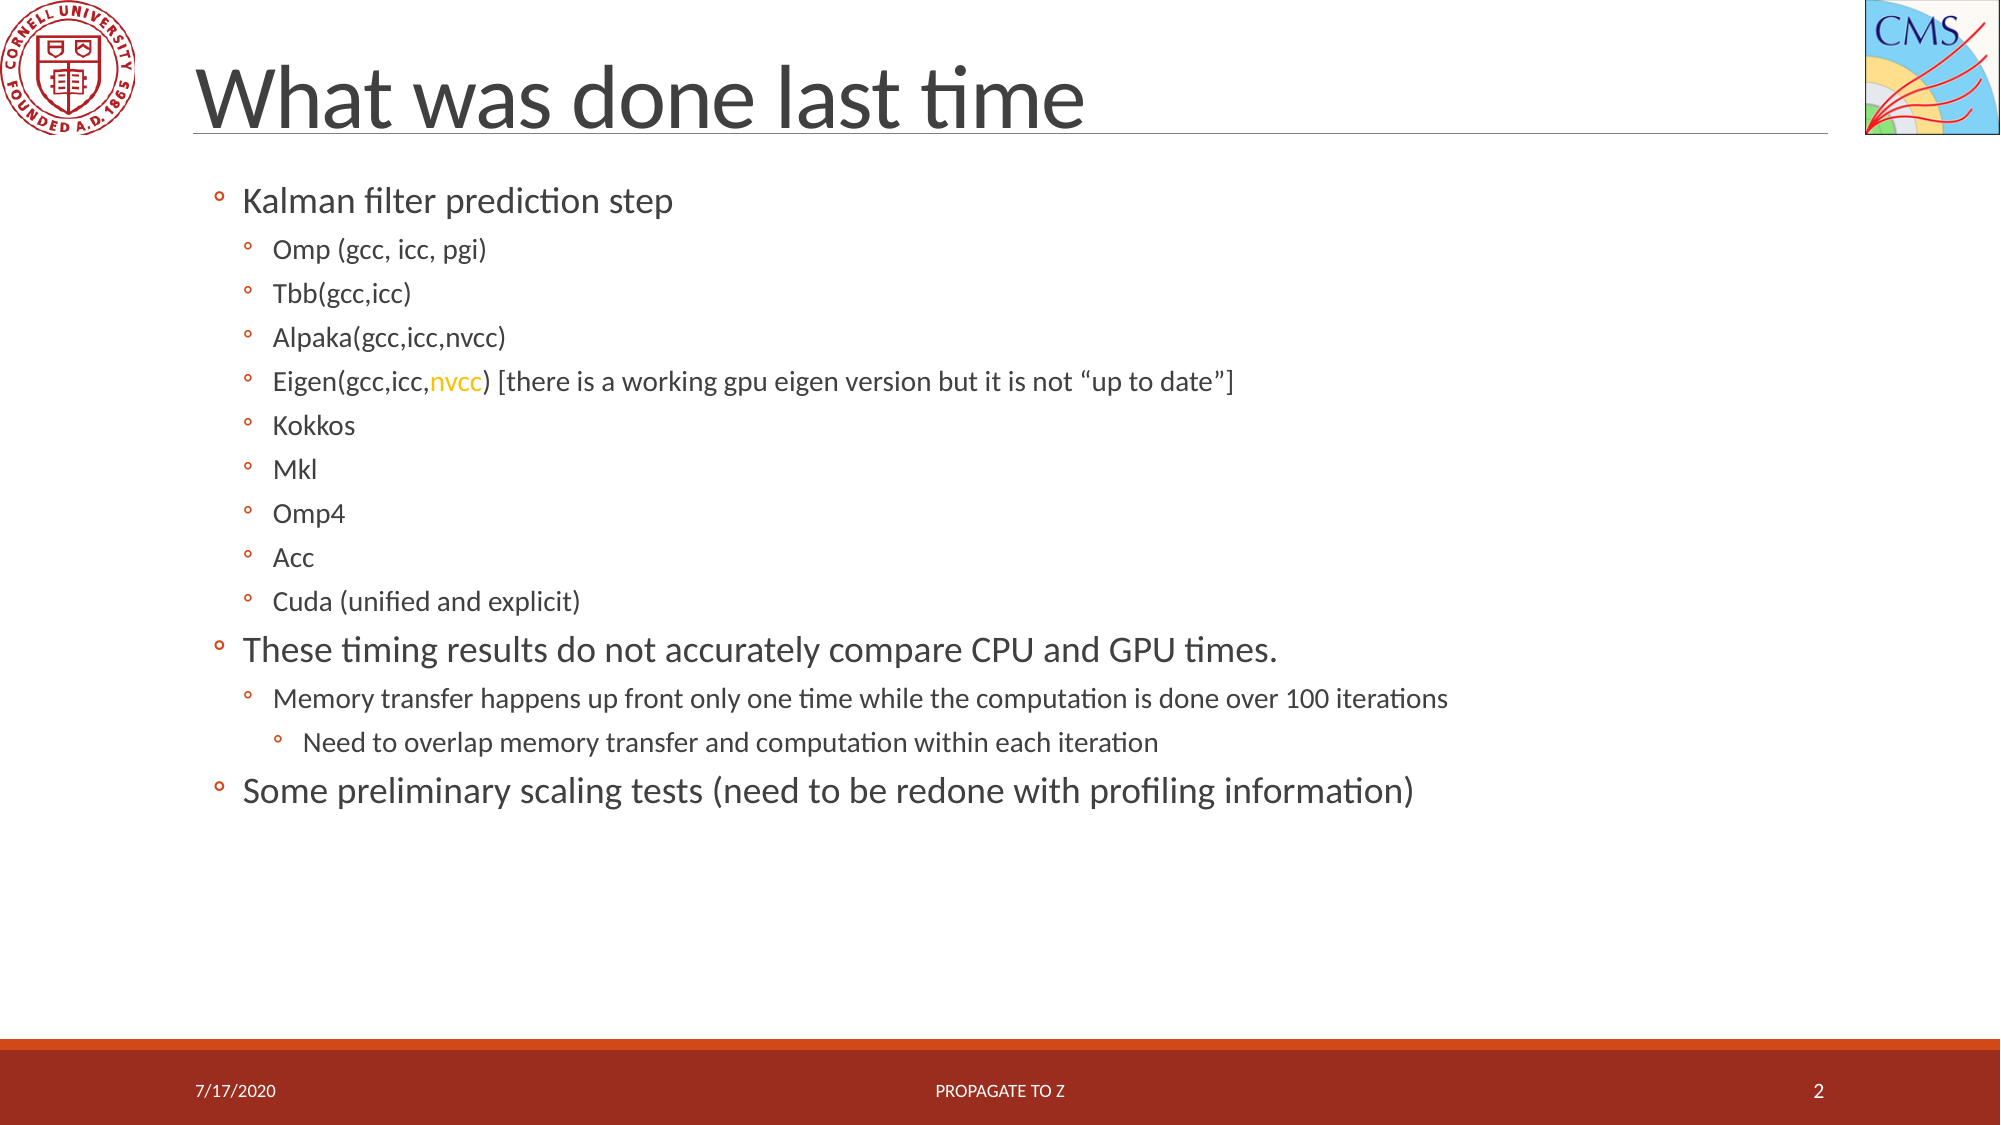

# What was done last time
Kalman filter prediction step
Omp (gcc, icc, pgi)
Tbb(gcc,icc)
Alpaka(gcc,icc,nvcc)
Eigen(gcc,icc,nvcc) [there is a working gpu eigen version but it is not “up to date”]
Kokkos
Mkl
Omp4
Acc
Cuda (unified and explicit)
These timing results do not accurately compare CPU and GPU times.
Memory transfer happens up front only one time while the computation is done over 100 iterations
Need to overlap memory transfer and computation within each iteration
Some preliminary scaling tests (need to be redone with profiling information)
7/17/2020
Propagate to z
2